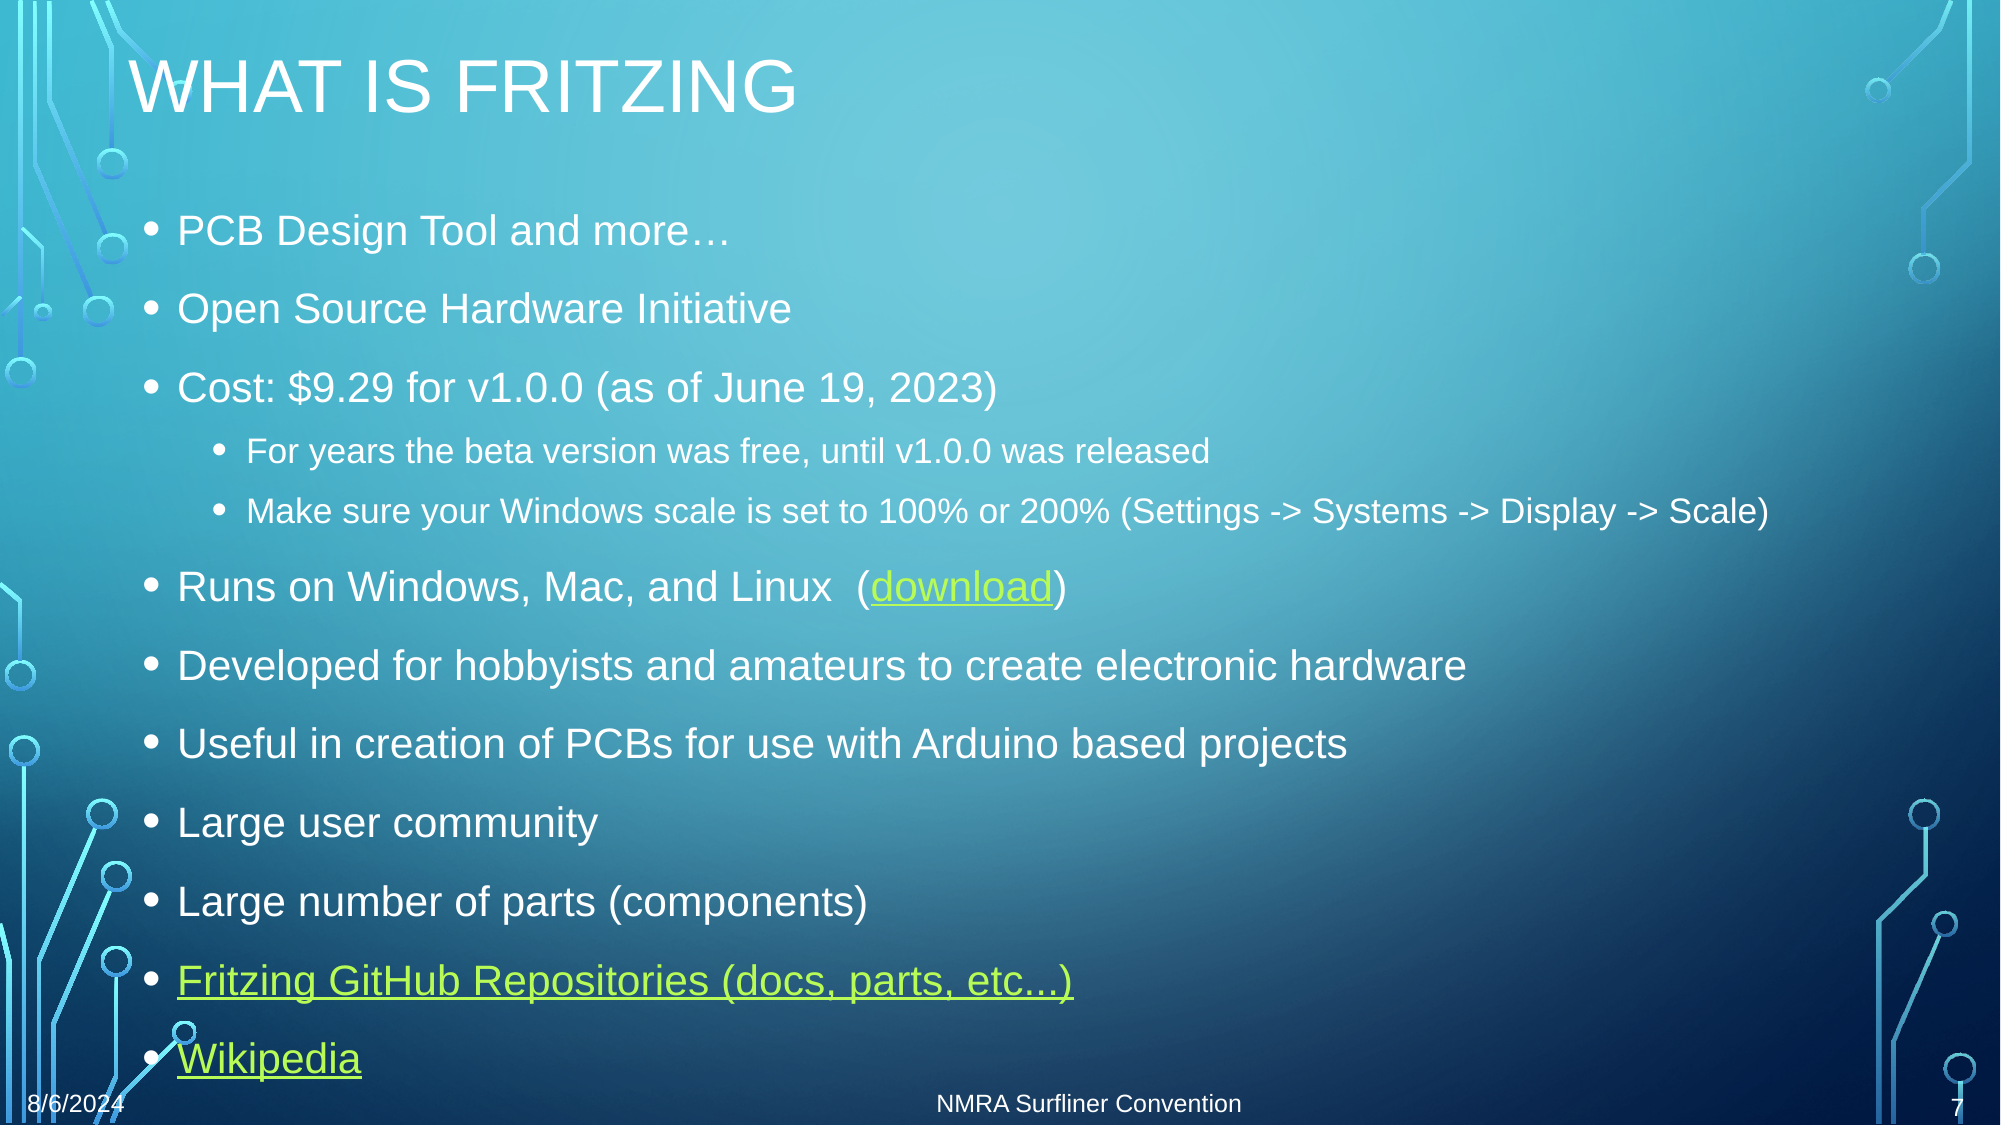

# What is Fritzing
PCB Design Tool and more…
Open Source Hardware Initiative
Cost: $9.29 for v1.0.0 (as of June 19, 2023)
For years the beta version was free, until v1.0.0 was released
Make sure your Windows scale is set to 100% or 200% (Settings -> Systems -> Display -> Scale)
Runs on Windows, Mac, and Linux  (download)
Developed for hobbyists and amateurs to create electronic hardware
Useful in creation of PCBs for use with Arduino based projects
Large user community
Large number of parts (components)
Fritzing GitHub Repositories (docs, parts, etc...)
Wikipedia
8/6/2024
NMRA Surfliner Convention
7